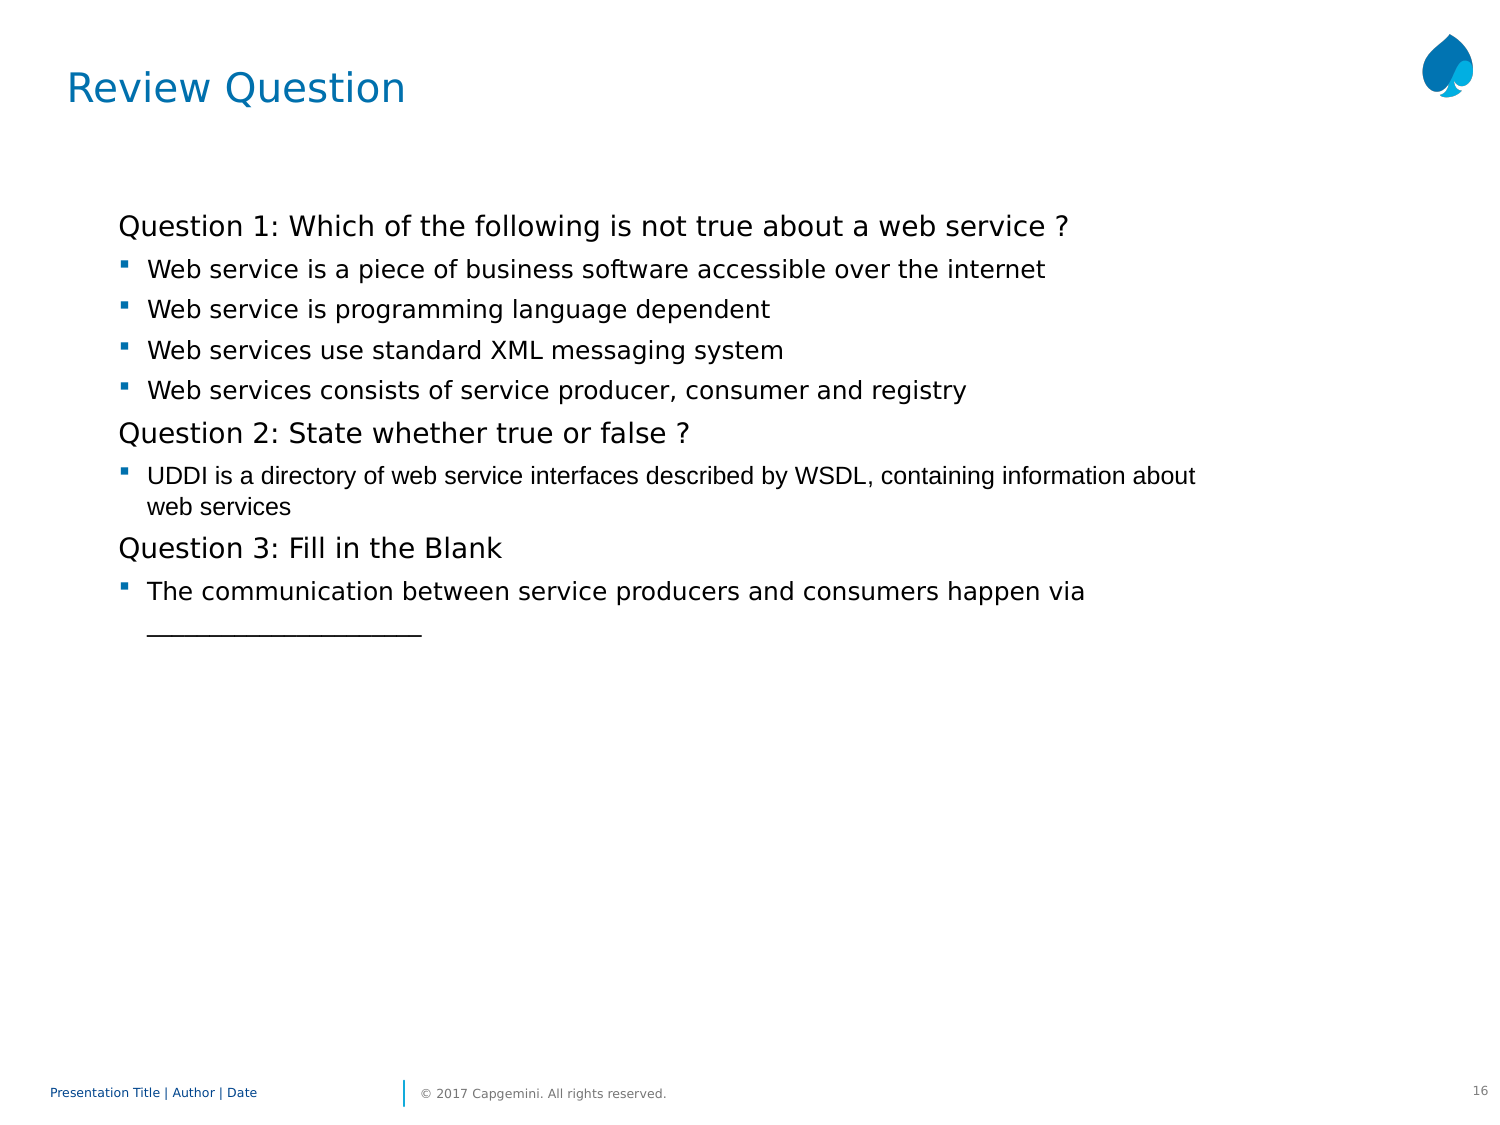

Review Question
Question 1: Which of the following is not true about a web service ?
Web service is a piece of business software accessible over the internet
Web service is programming language dependent
Web services use standard XML messaging system
Web services consists of service producer, consumer and registry
Question 2: State whether true or false ?
UDDI is a directory of web service interfaces described by WSDL, containing information about web services
Question 3: Fill in the Blank
The communication between service producers and consumers happen via  ______________________